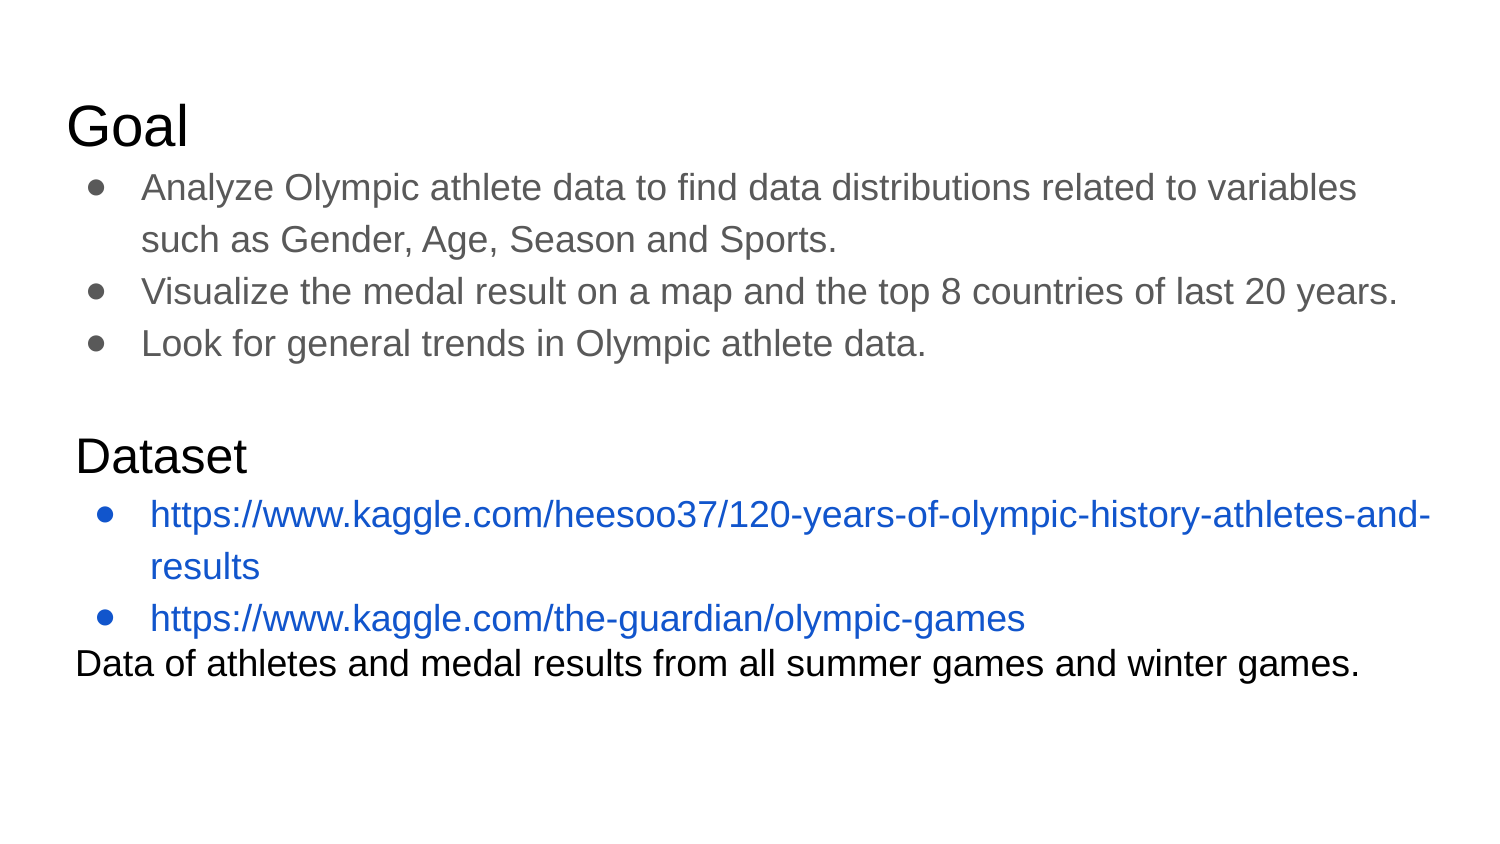

# Goal
Analyze Olympic athlete data to find data distributions related to variables such as Gender, Age, Season and Sports.
Visualize the medal result on a map and the top 8 countries of last 20 years.
Look for general trends in Olympic athlete data.

Dataset
https://www.kaggle.com/heesoo37/120-years-of-olympic-history-athletes-and-results
https://www.kaggle.com/the-guardian/olympic-games
Data of athletes and medal results from all summer games and winter games.